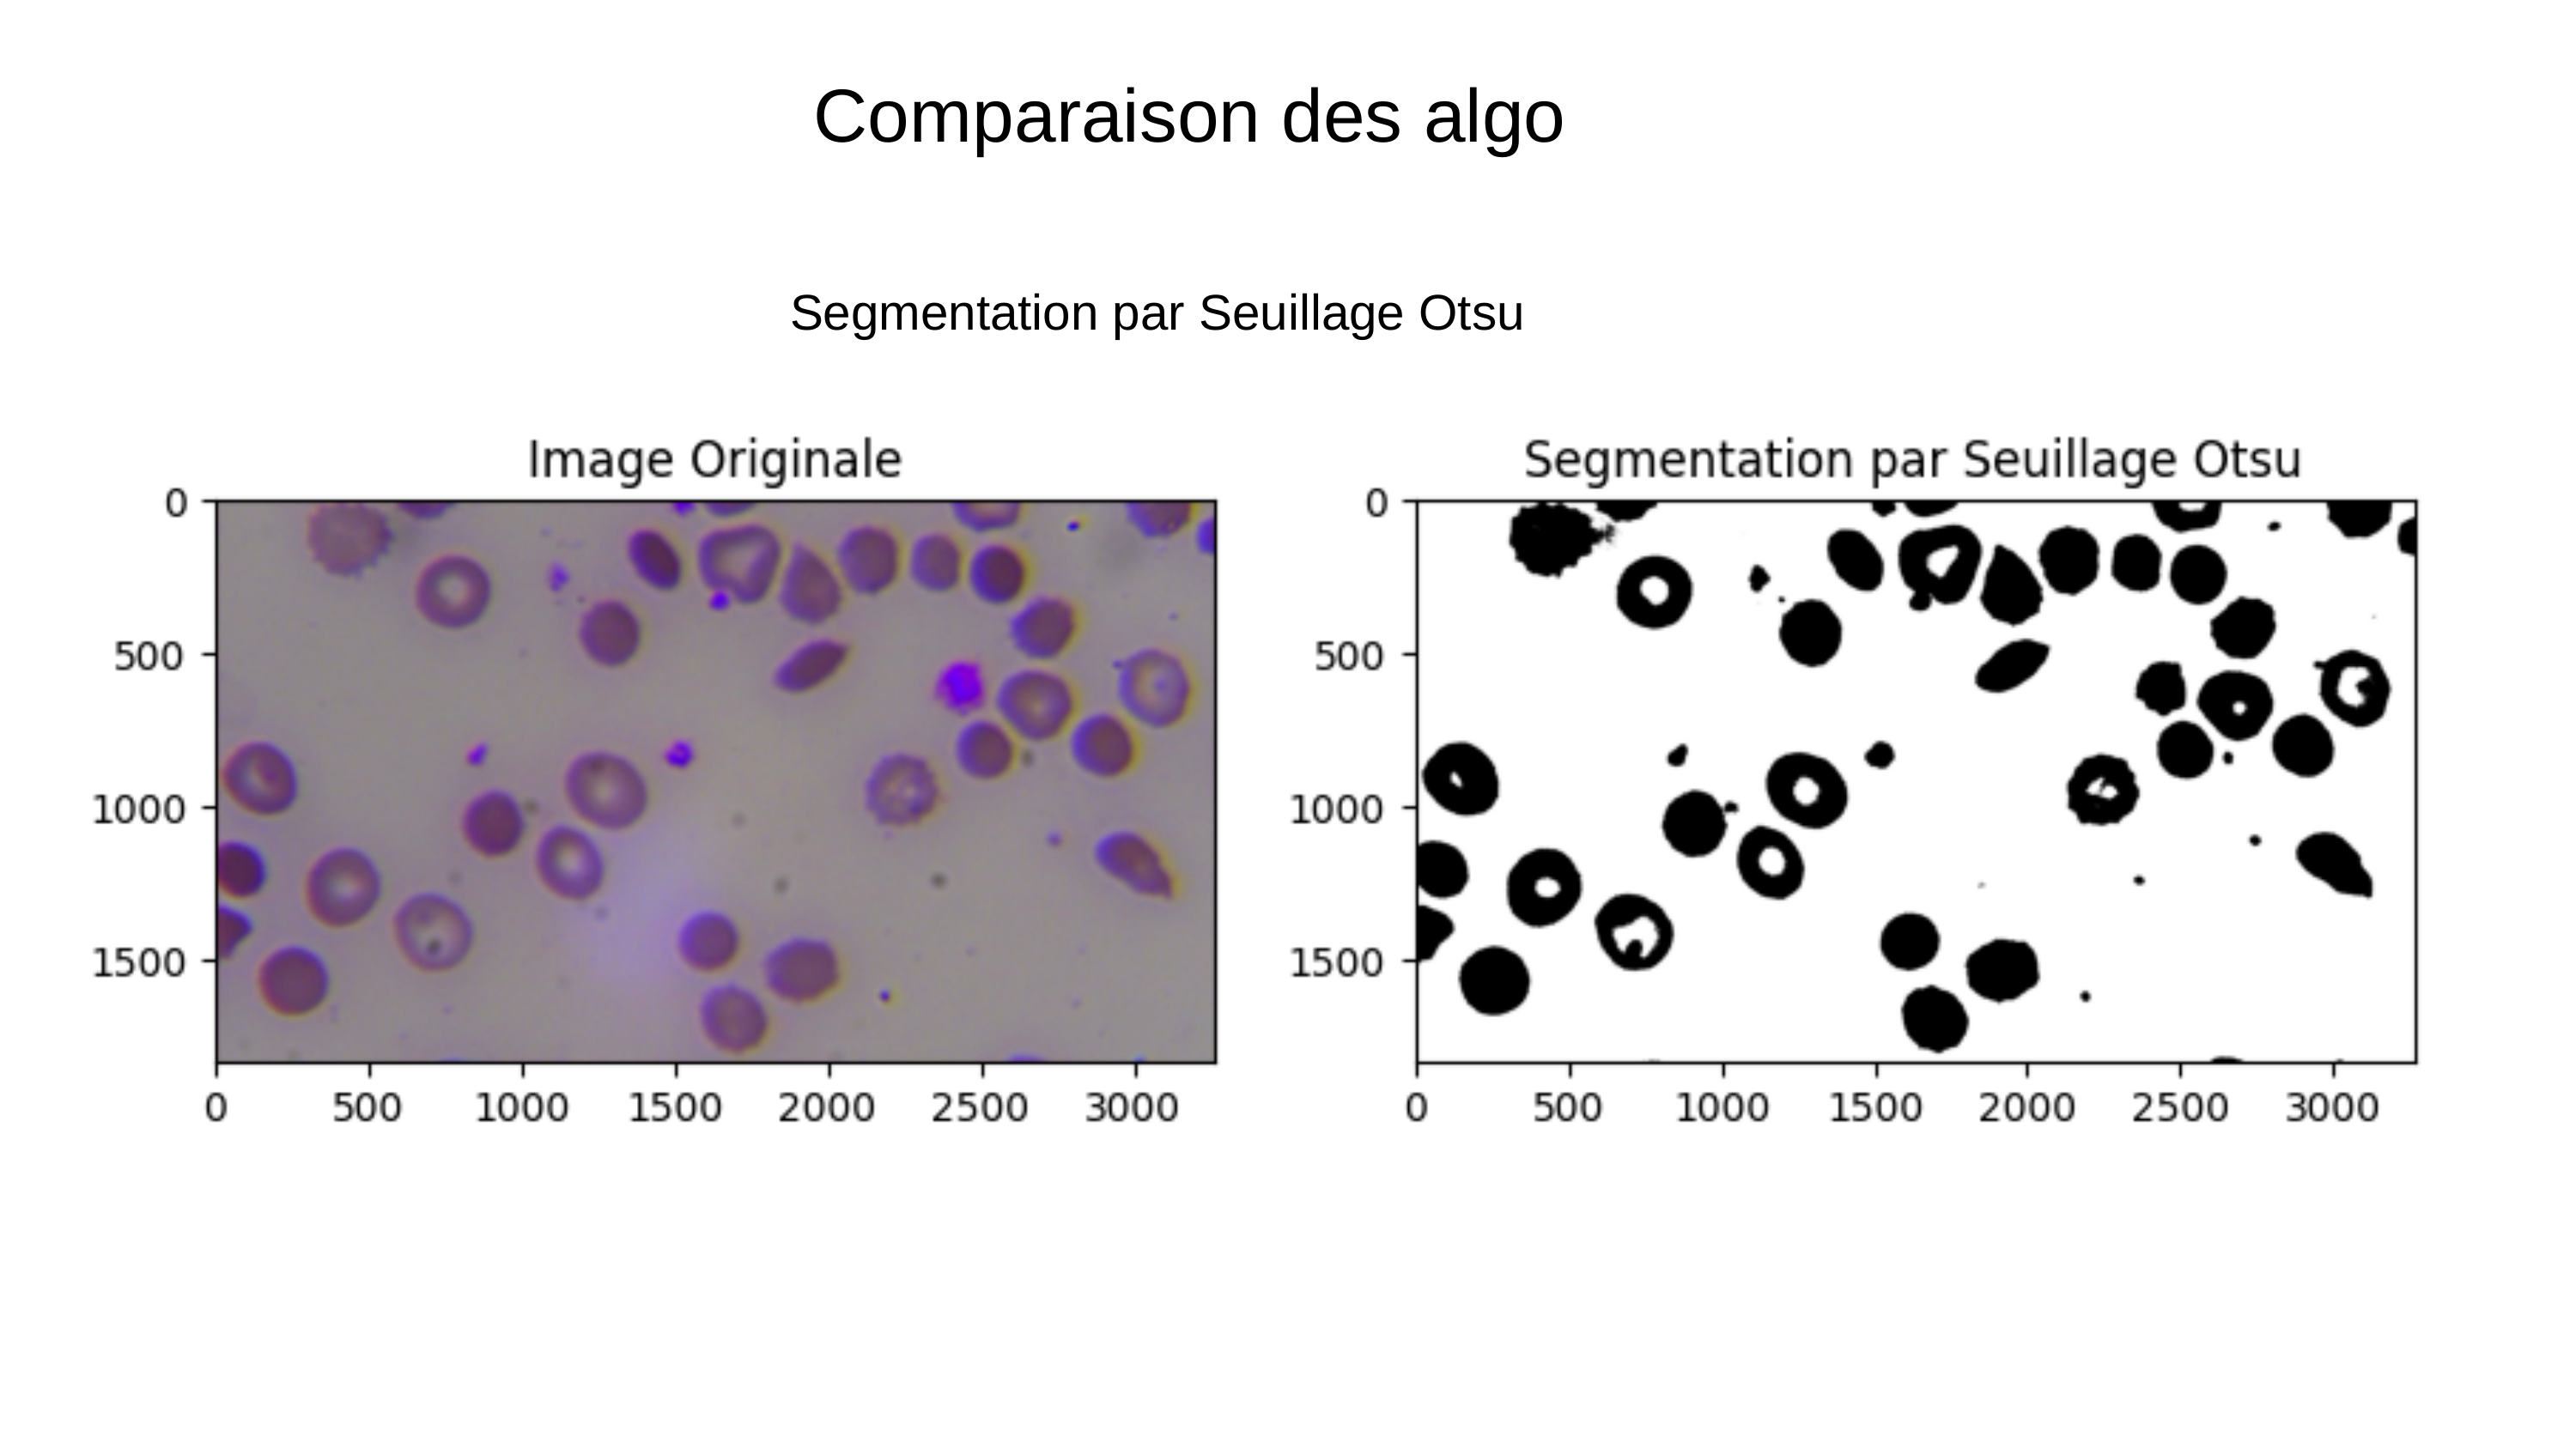

Comparaison des algo
Segmentation par Seuillage Otsu